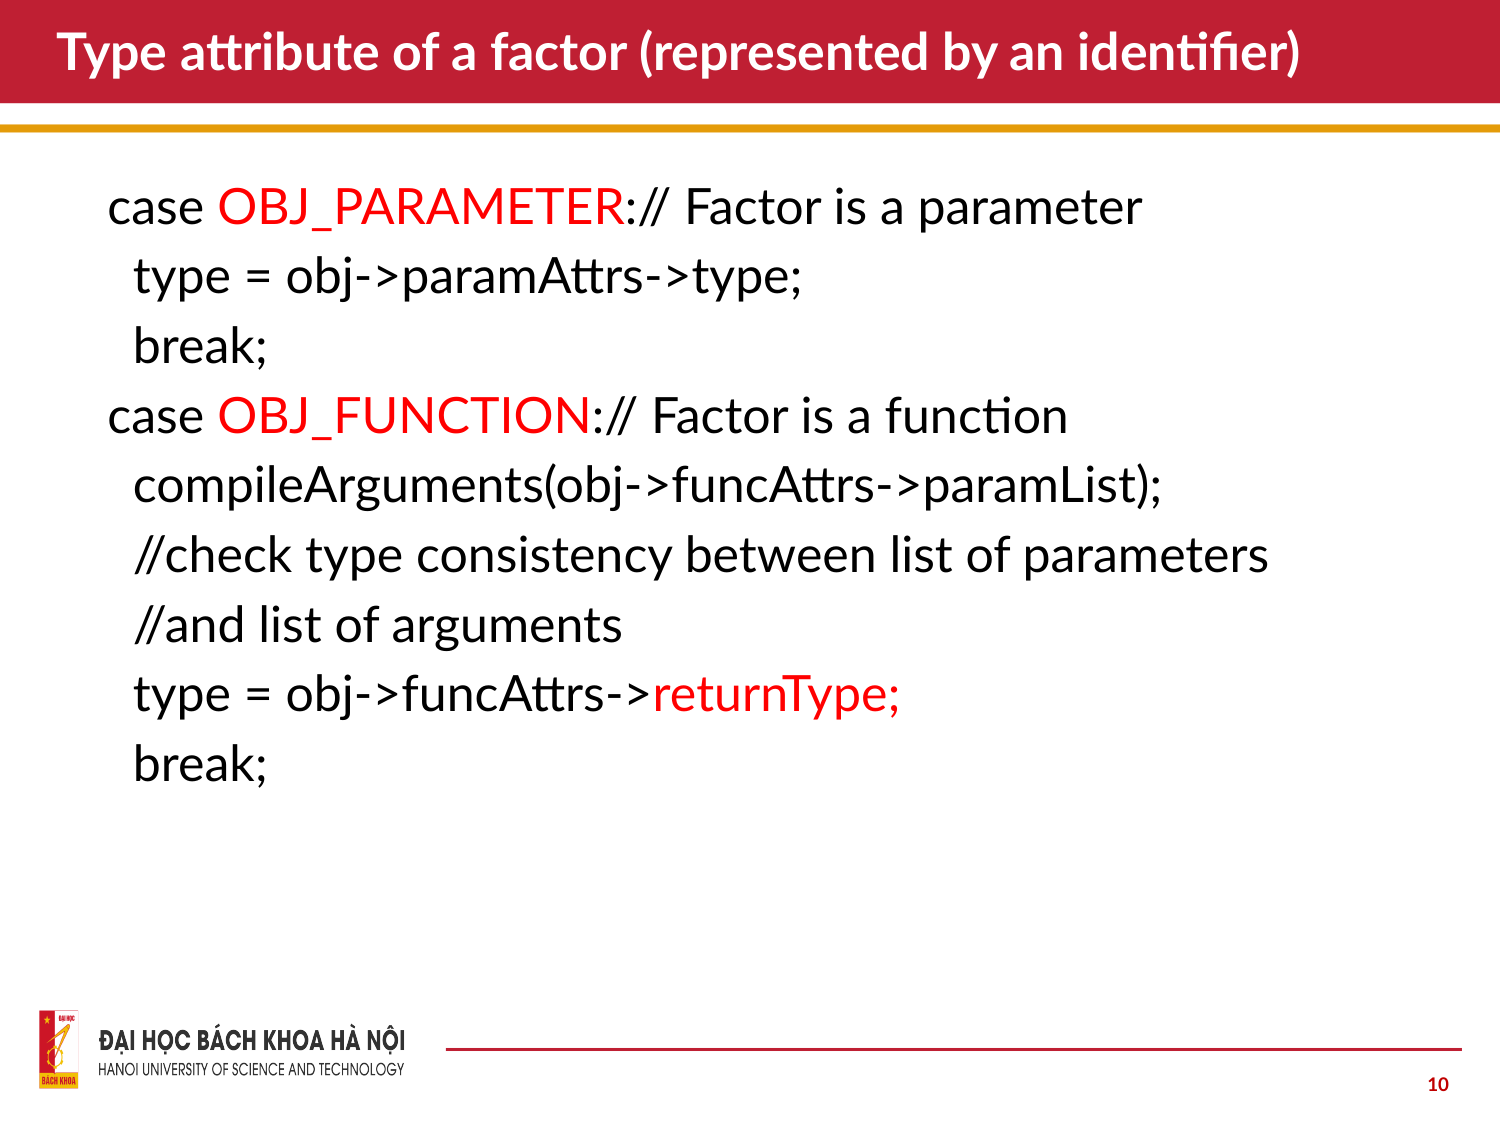

# Type attribute of a factor (represented by an identifier)
    case OBJ_PARAMETER:// Factor is a parameter
      type = obj->paramAttrs->type;
      break;
    case OBJ_FUNCTION:// Factor is a function
      compileArguments(obj->funcAttrs->paramList);
      //check type consistency between list of parameters
      //and list of arguments
      type = obj->funcAttrs->returnType;
      break;
10